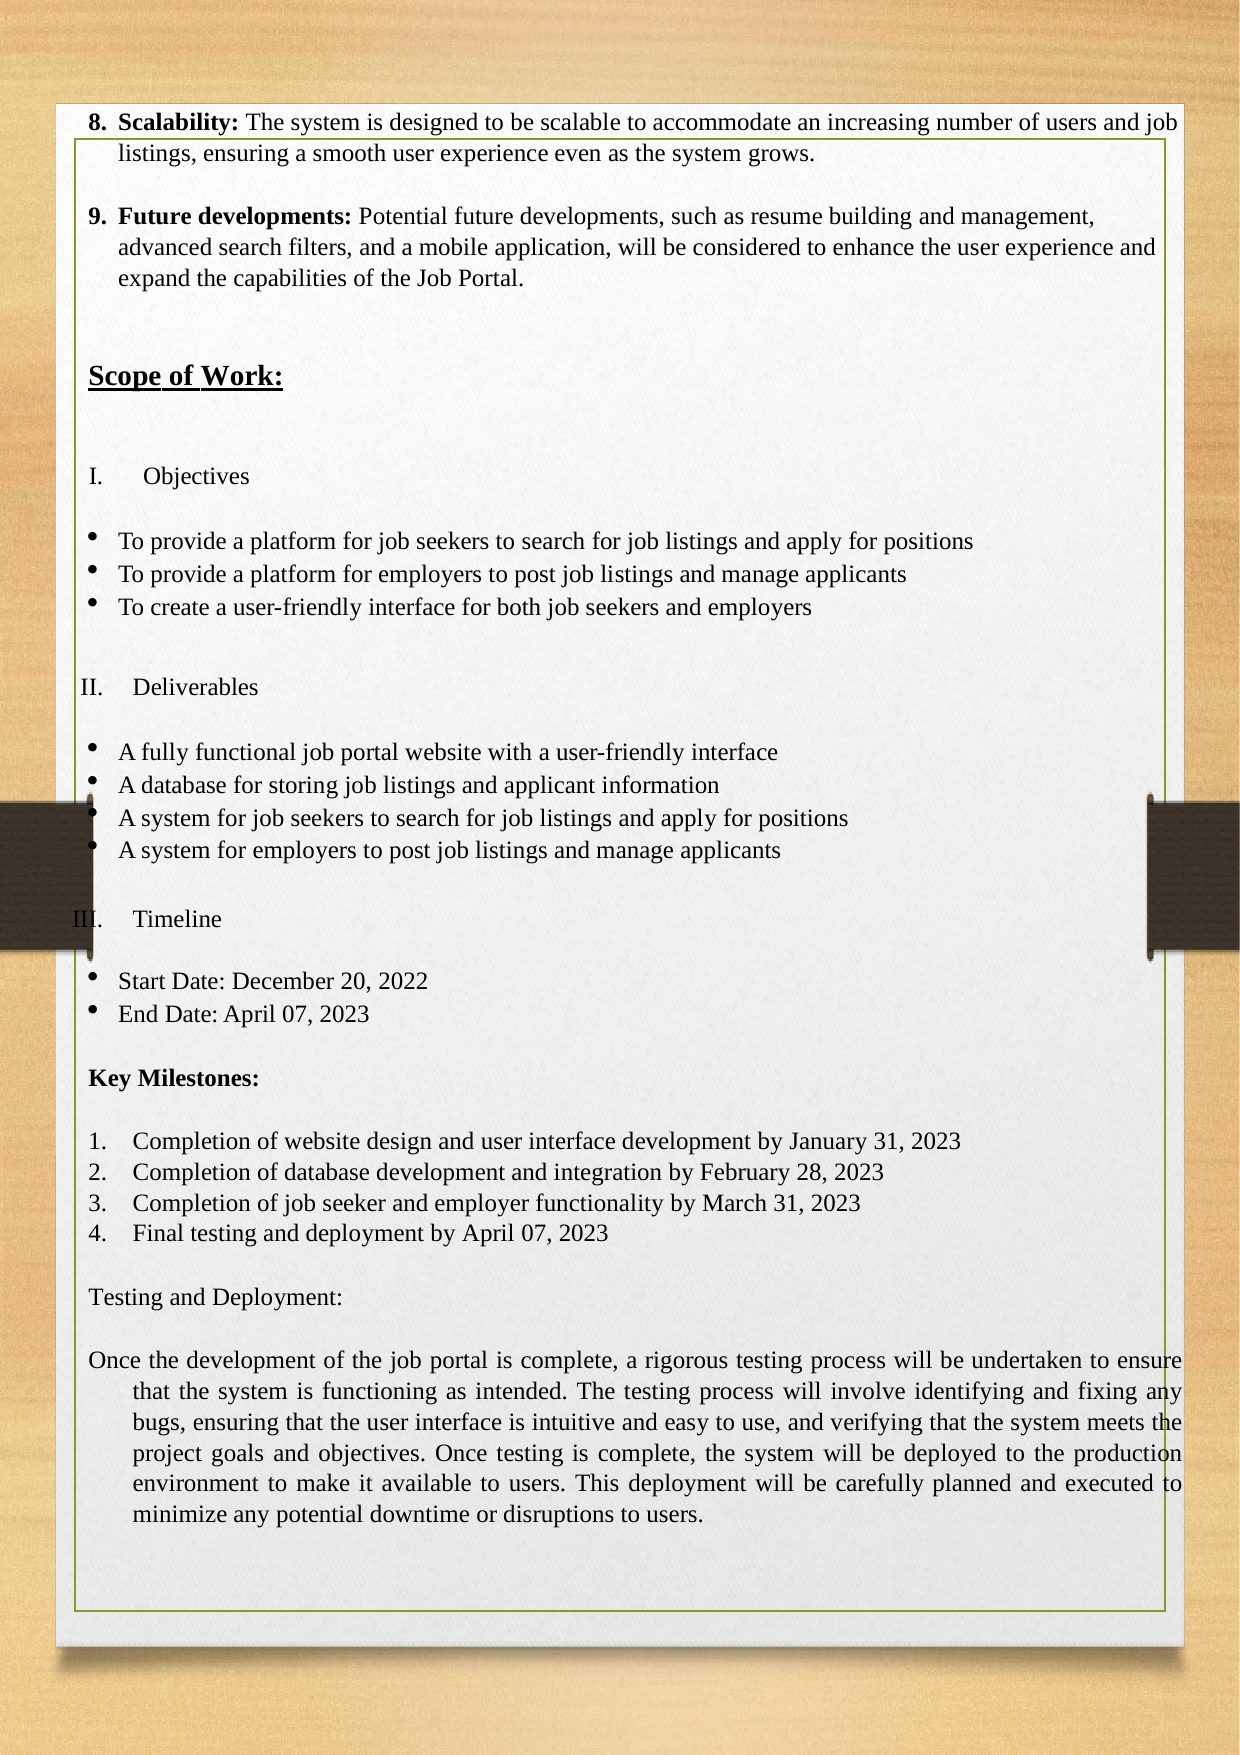

Scalability: The system is designed to be scalable to accommodate an increasing number of users and job listings, ensuring a smooth user experience even as the system grows.

Future developments: Potential future developments, such as resume building and management, advanced search filters, and a mobile application, will be considered to enhance the user experience and expand the capabilities of the Job Portal.

Scope of Work:

I.	Objectives

To provide a platform for job seekers to search for job listings and apply for positions
To provide a platform for employers to post job listings and manage applicants
To create a user-friendly interface for both job seekers and employers

Deliverables

A fully functional job portal website with a user-friendly interface
A database for storing job listings and applicant information
A system for job seekers to search for job listings and apply for positions
A system for employers to post job listings and manage applicants
III.
Timeline
Start Date: December 20, 2022
End Date: April 07, 2023

Key Milestones:

Completion of website design and user interface development by January 31, 2023
Completion of database development and integration by February 28, 2023
Completion of job seeker and employer functionality by March 31, 2023
Final testing and deployment by April 07, 2023

Testing and Deployment:

Once the development of the job portal is complete, a rigorous testing process will be undertaken to ensure that the system is functioning as intended. The testing process will involve identifying and fixing any bugs, ensuring that the user interface is intuitive and easy to use, and verifying that the system meets the project goals and objectives. Once testing is complete, the system will be deployed to the production environment to make it available to users. This deployment will be carefully planned and executed to minimize any potential downtime or disruptions to users.